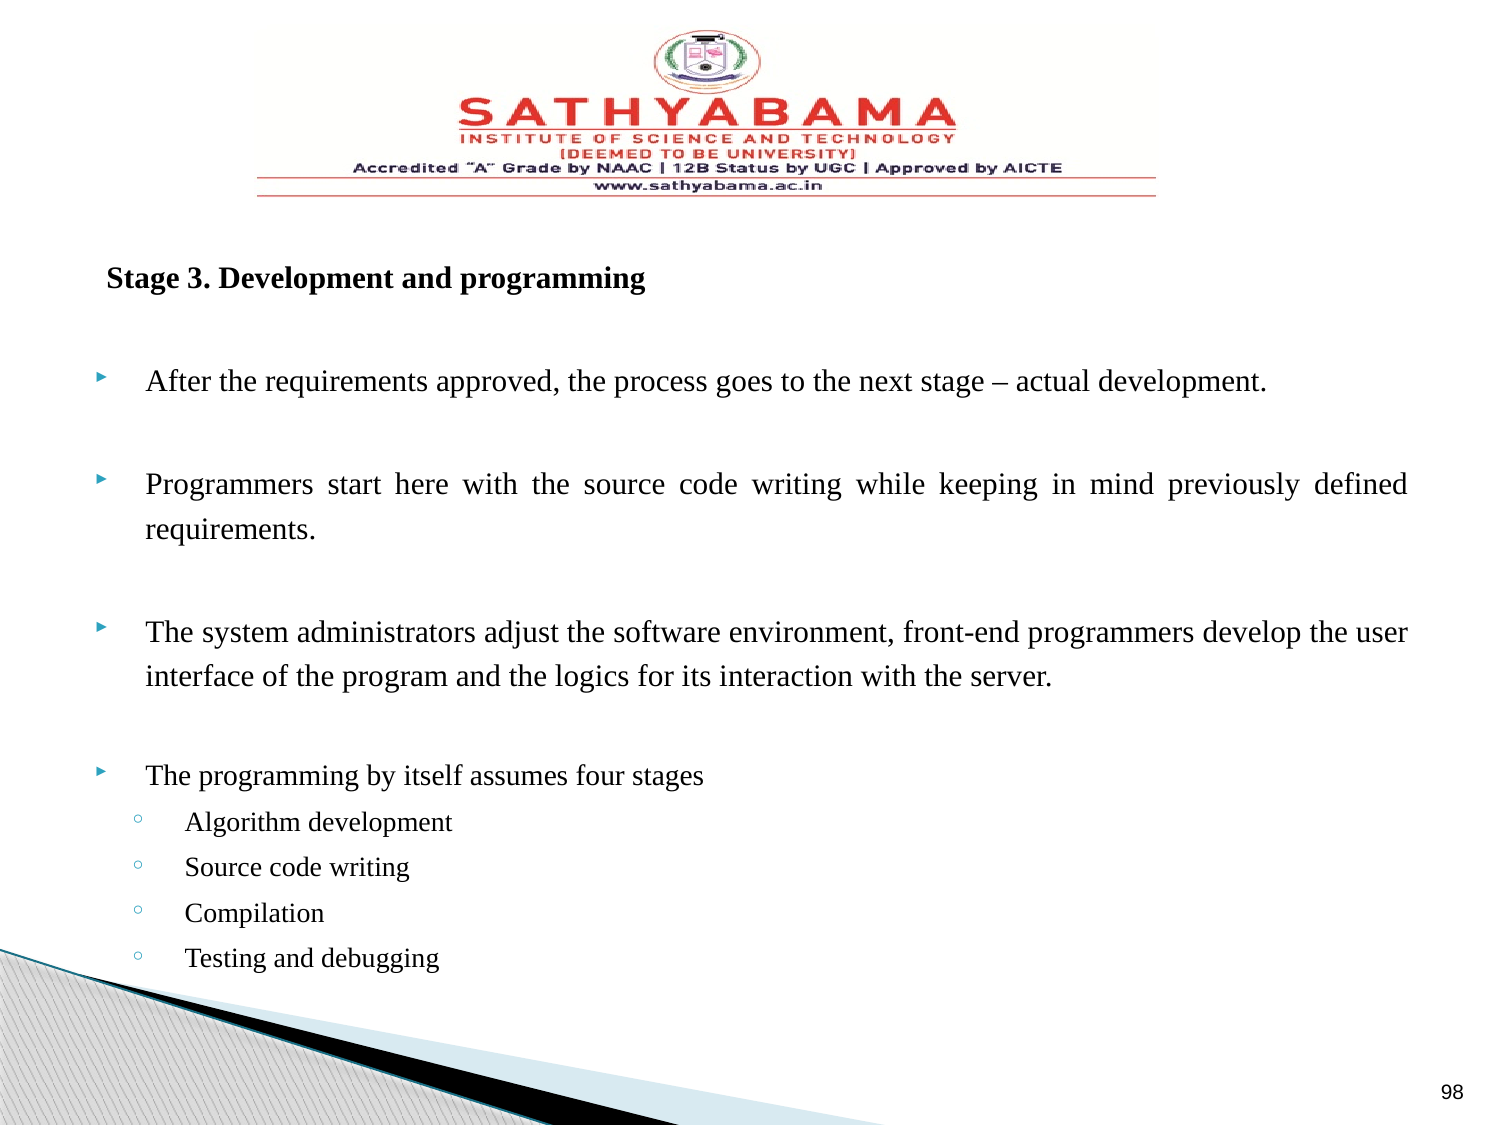

Stage 3. Development and programming

After the requirements approved, the process goes to the next stage – actual development.

Programmers start here with the source code writing while keeping in mind previously defined requirements.

The system administrators adjust the software environment, front-end programmers develop the user interface of the program and the logics for its interaction with the server.

The programming by itself assumes four stages
Algorithm development
Source code writing
Compilation
Testing and debugging

98